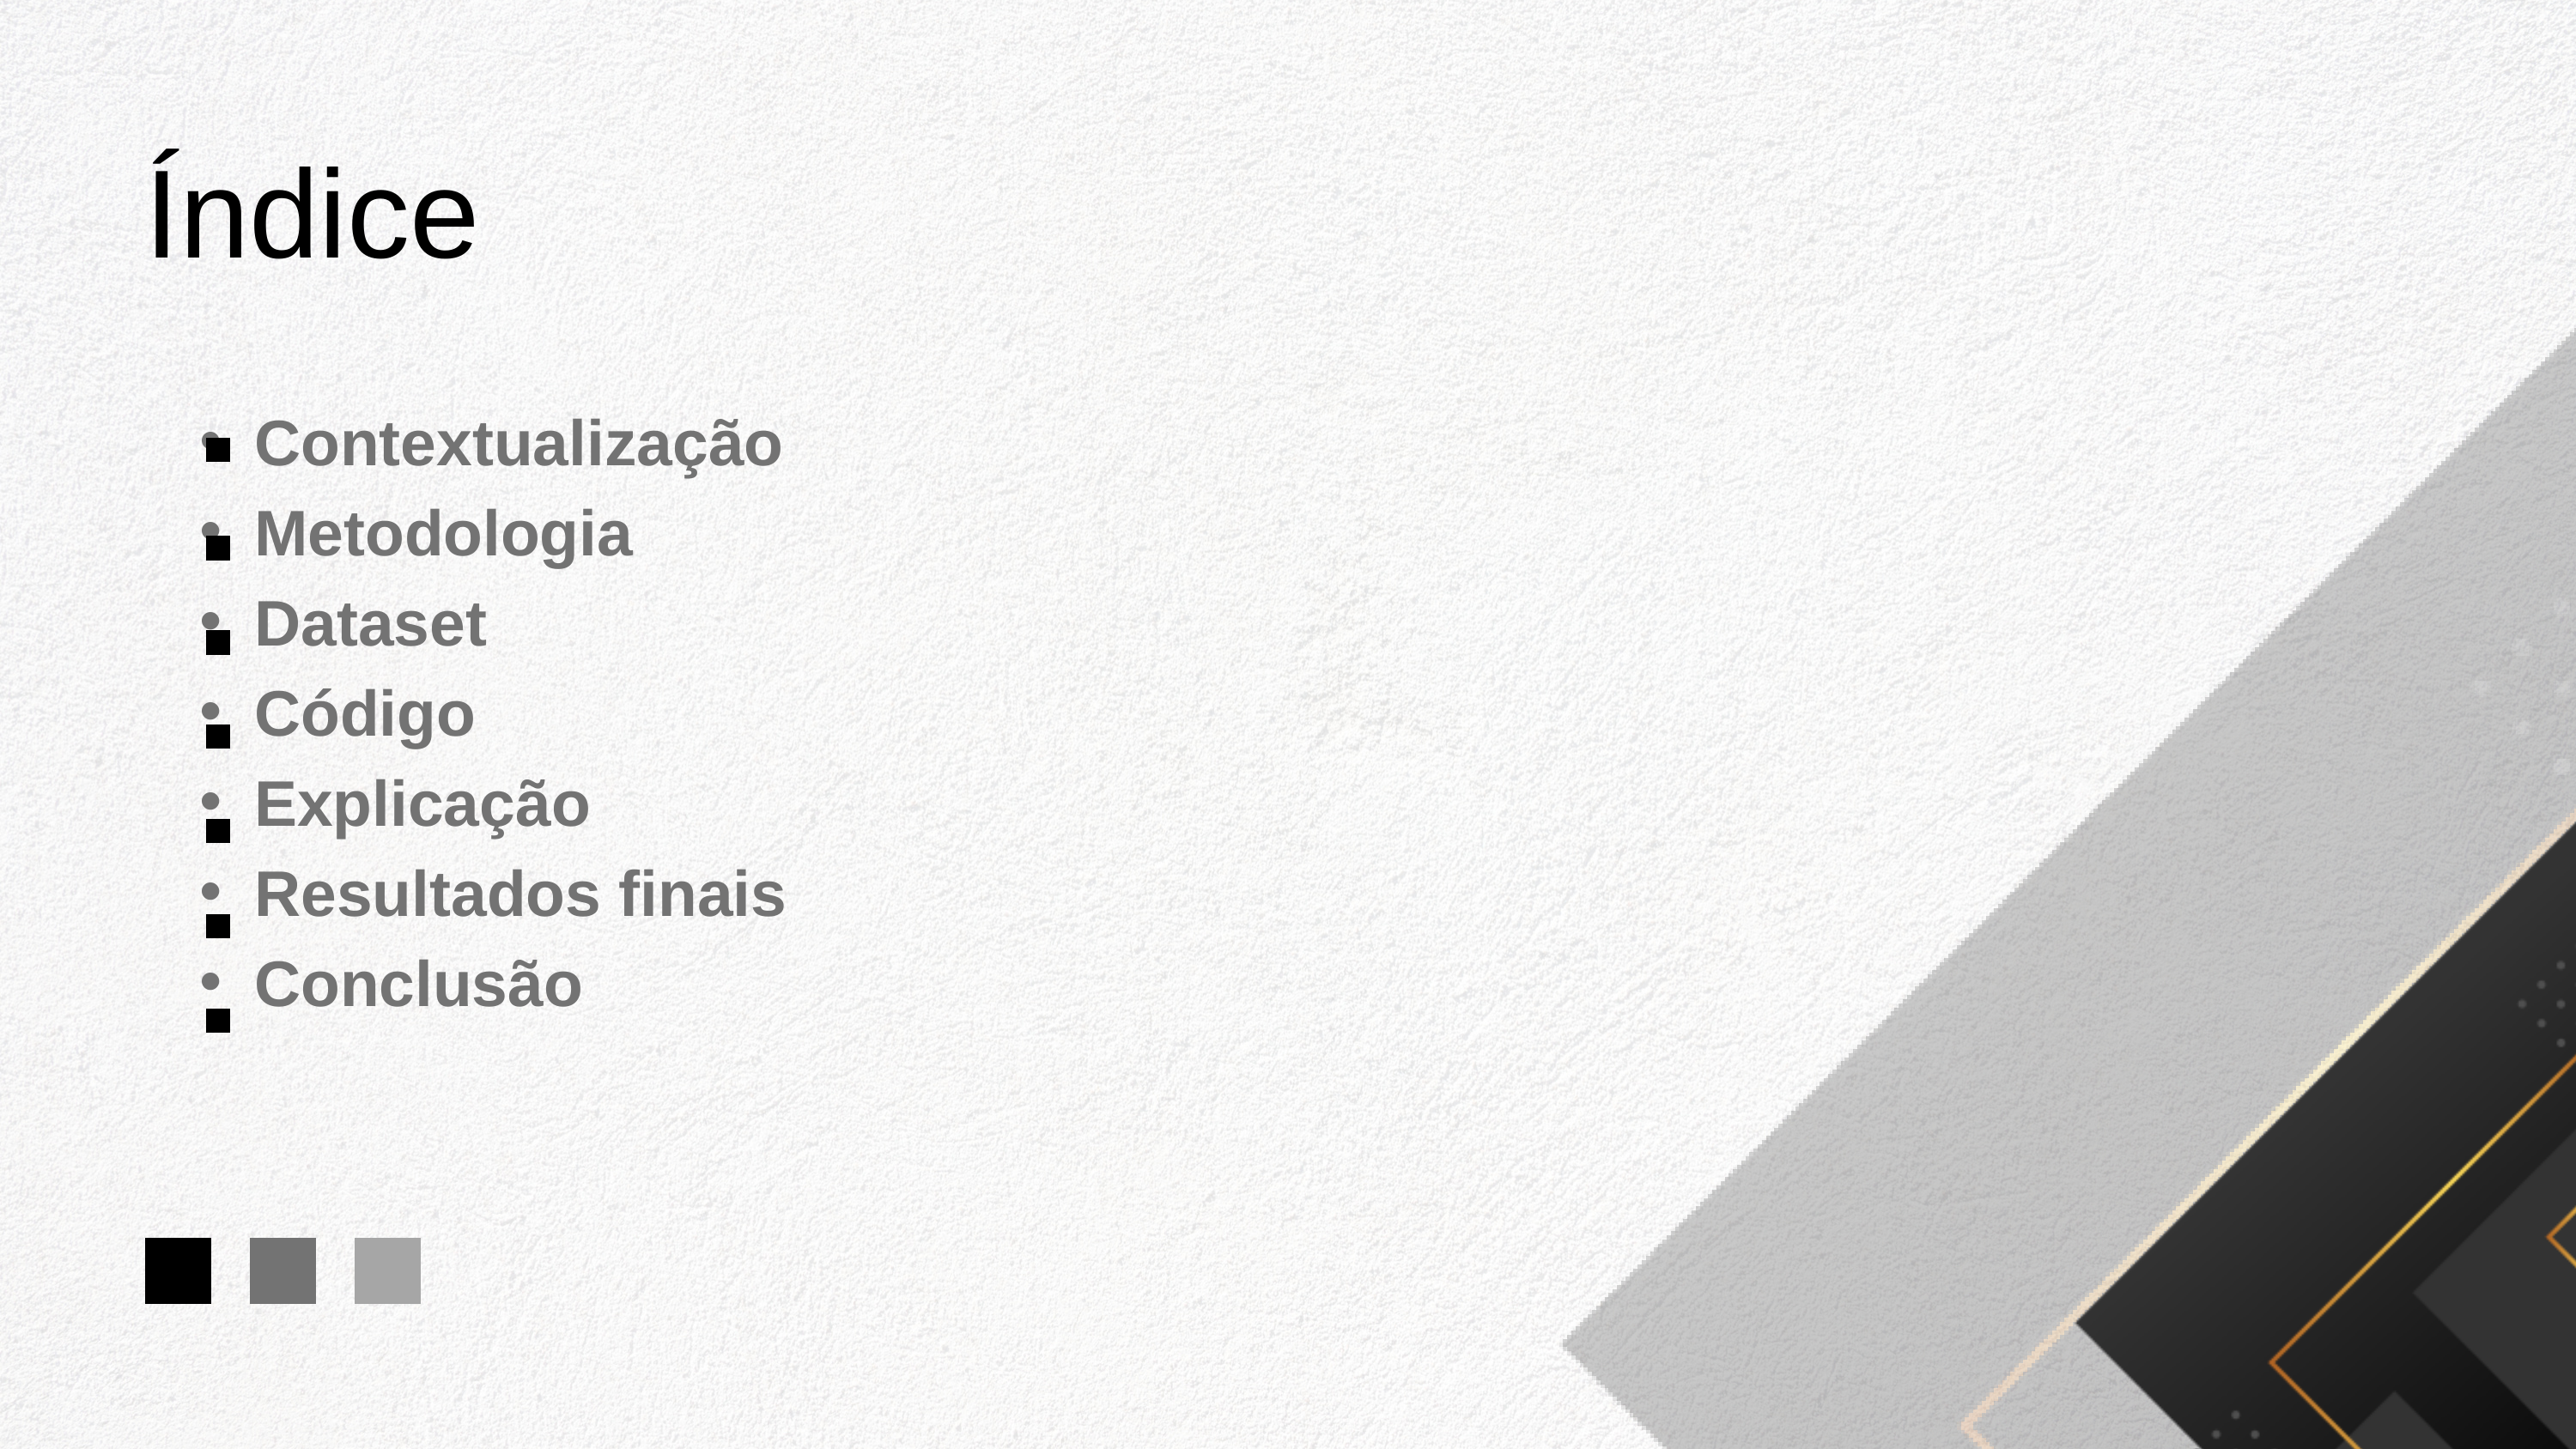

Índice

Contextualização
Metodologia
Dataset
Código
Explicação
Resultados finais
Conclusão